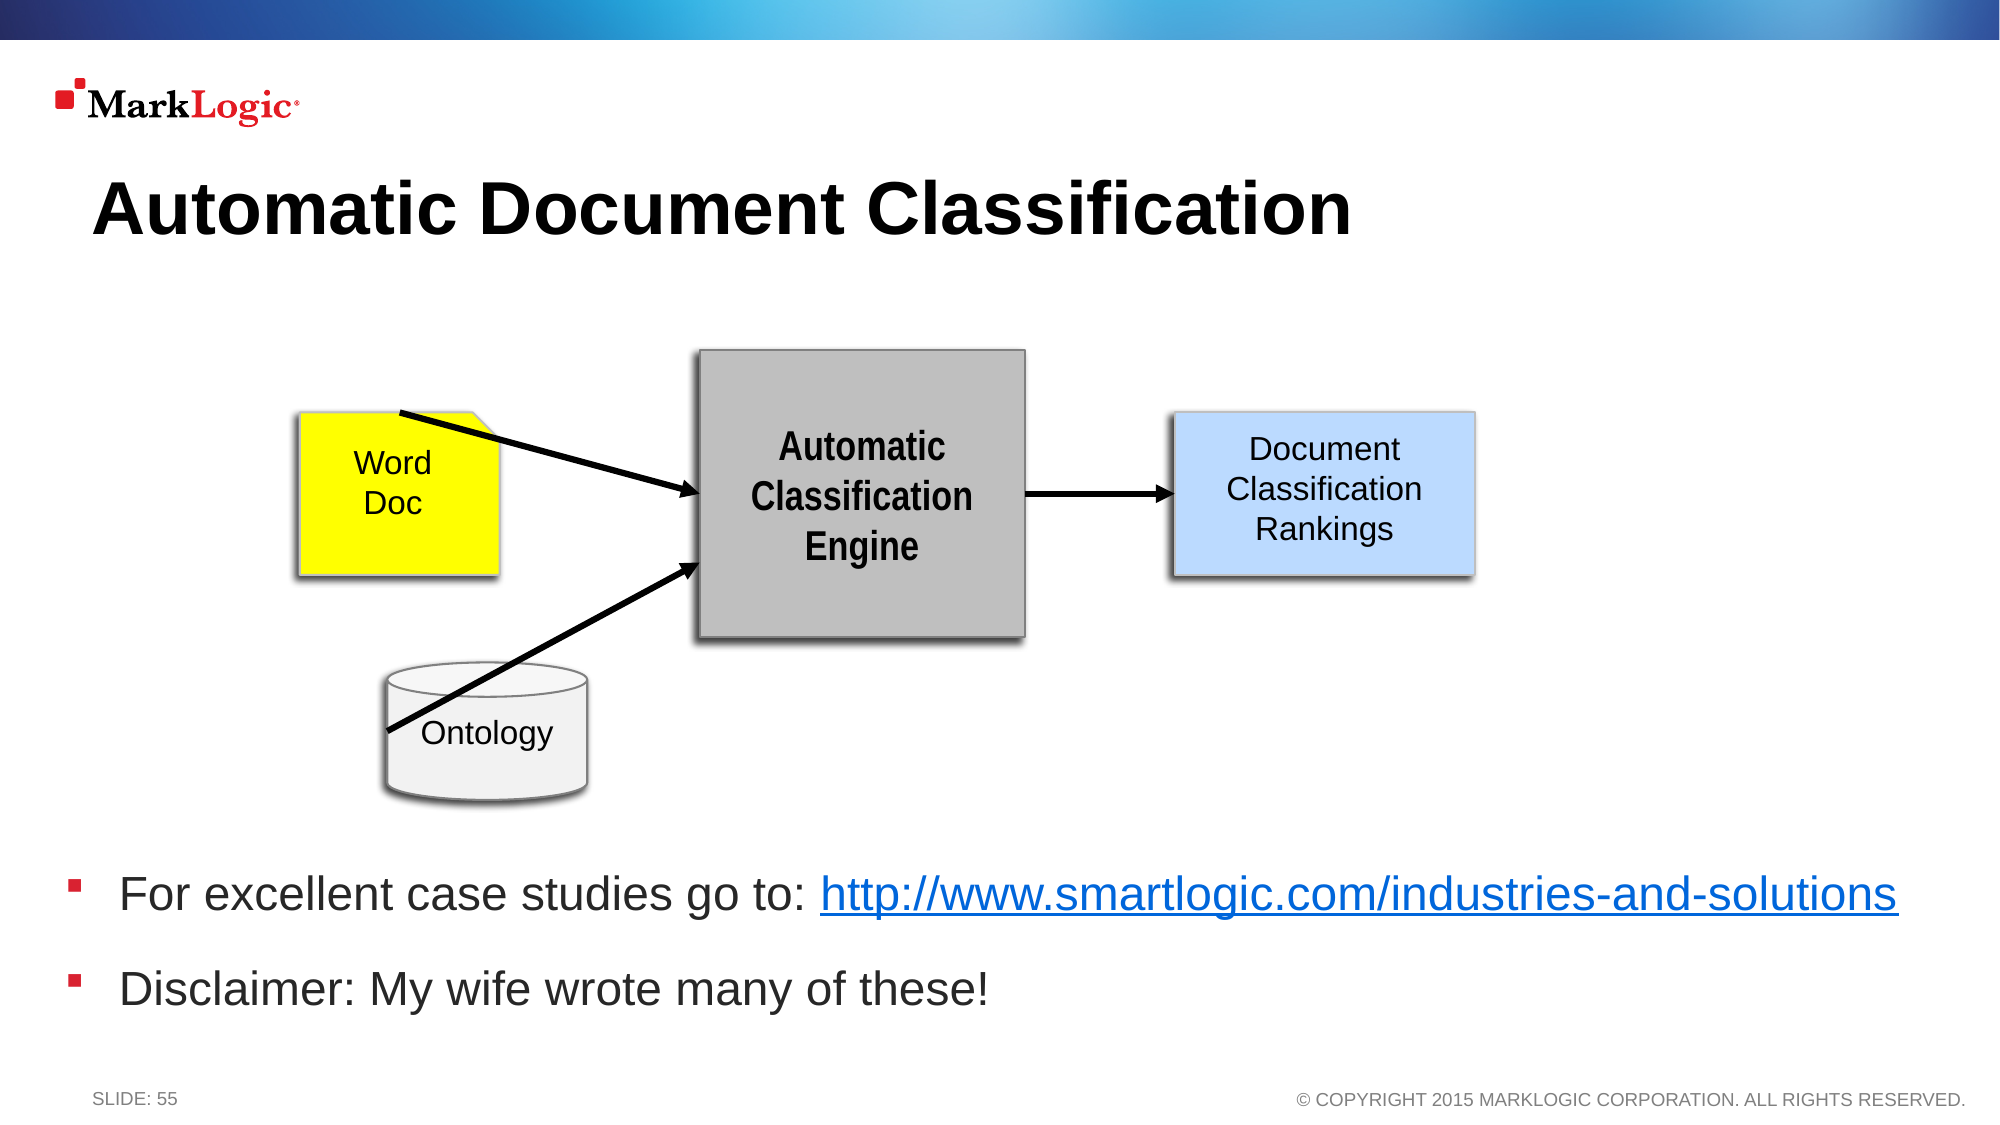

# Automatic Document Classification
Automatic
Classification
Engine
Word
Doc
Document
Classification
Rankings
Ontology
For excellent case studies go to: http://www.smartlogic.com/industries-and-solutions
Disclaimer: My wife wrote many of these!